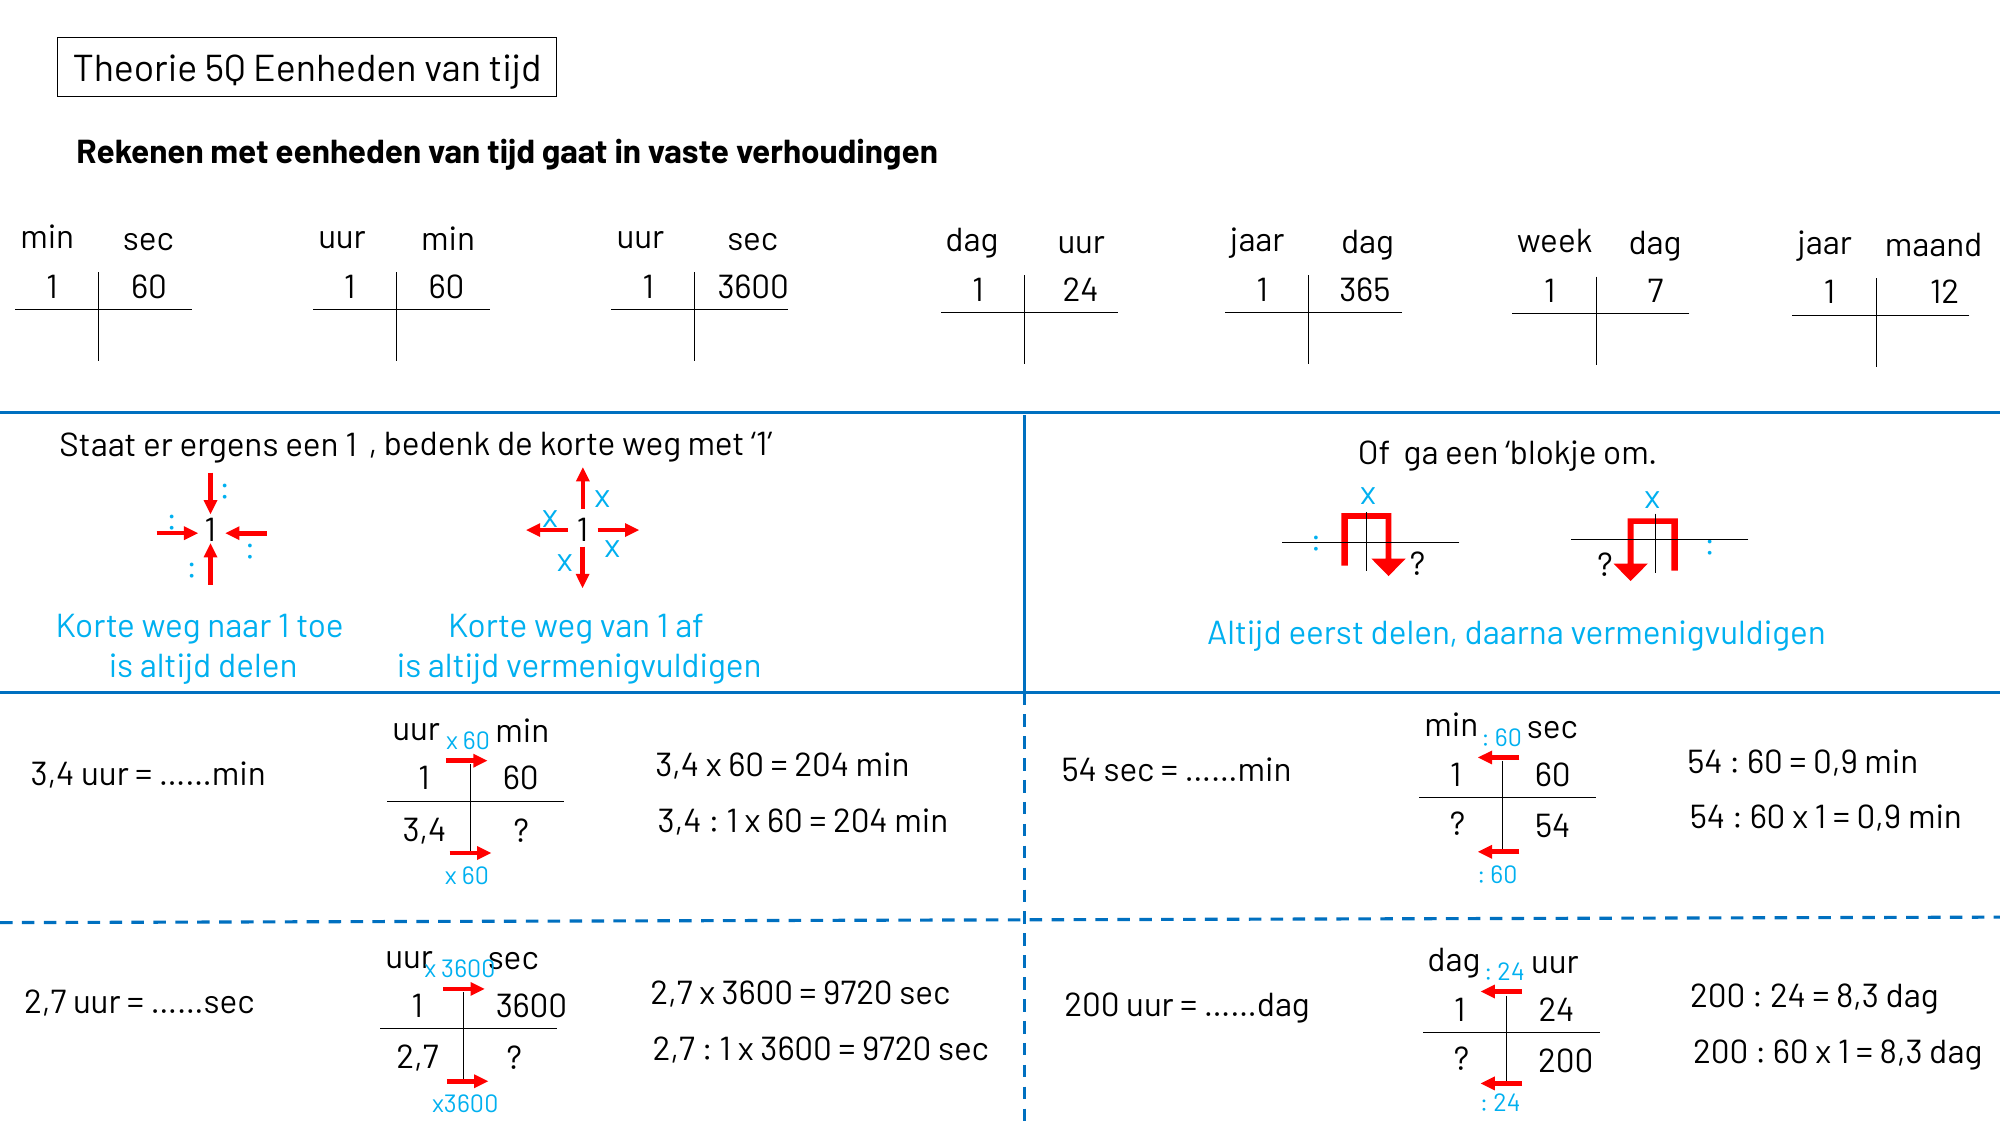

Theorie 5Q Eenheden van tijd
Rekenen met eenheden van tijd gaat in vaste verhoudingen
min
uur
uur
sec
min
sec
dag
jaar
week
uur
dag
jaar
dag
maand
1
60
1
60
1
3600
1
24
1
365
1
7
1
12
, bedenk de korte weg met ‘1’
Staat er ergens een 1
Of  ga een ‘blokje om.
:
x
x
x
x
:
1
1
:
:

x
:

x
?
?
:
Korte weg van 1 af
is altijd vermenigvuldigen
Korte weg naar 1 toe
is altijd delen
Altijd eerst delen, daarna vermenigvuldigen
min
sec
uur
min
: 60
x 60
54 : 60 = 0,9 min
3,4 x 60 = 204 min
54 sec = ……min
3,4 uur = ……min
1
60
1
60
54 : 60 x 1 = 0,9 min
3,4 : 1 x 60 = 204 min
?
54
3,4
?
: 60
x 60
uur
sec
dag
uur
x 3600
: 24
2,7 x 3600 = 9720 sec
200 : 24 = 8,3 dag
2,7 uur = ……sec
200 uur = ……dag
1
3600
1
24
2,7 : 1 x 3600 = 9720 sec
200 : 60 x 1 = 8,3 dag
2,7
?
?
200
: 24
x3600